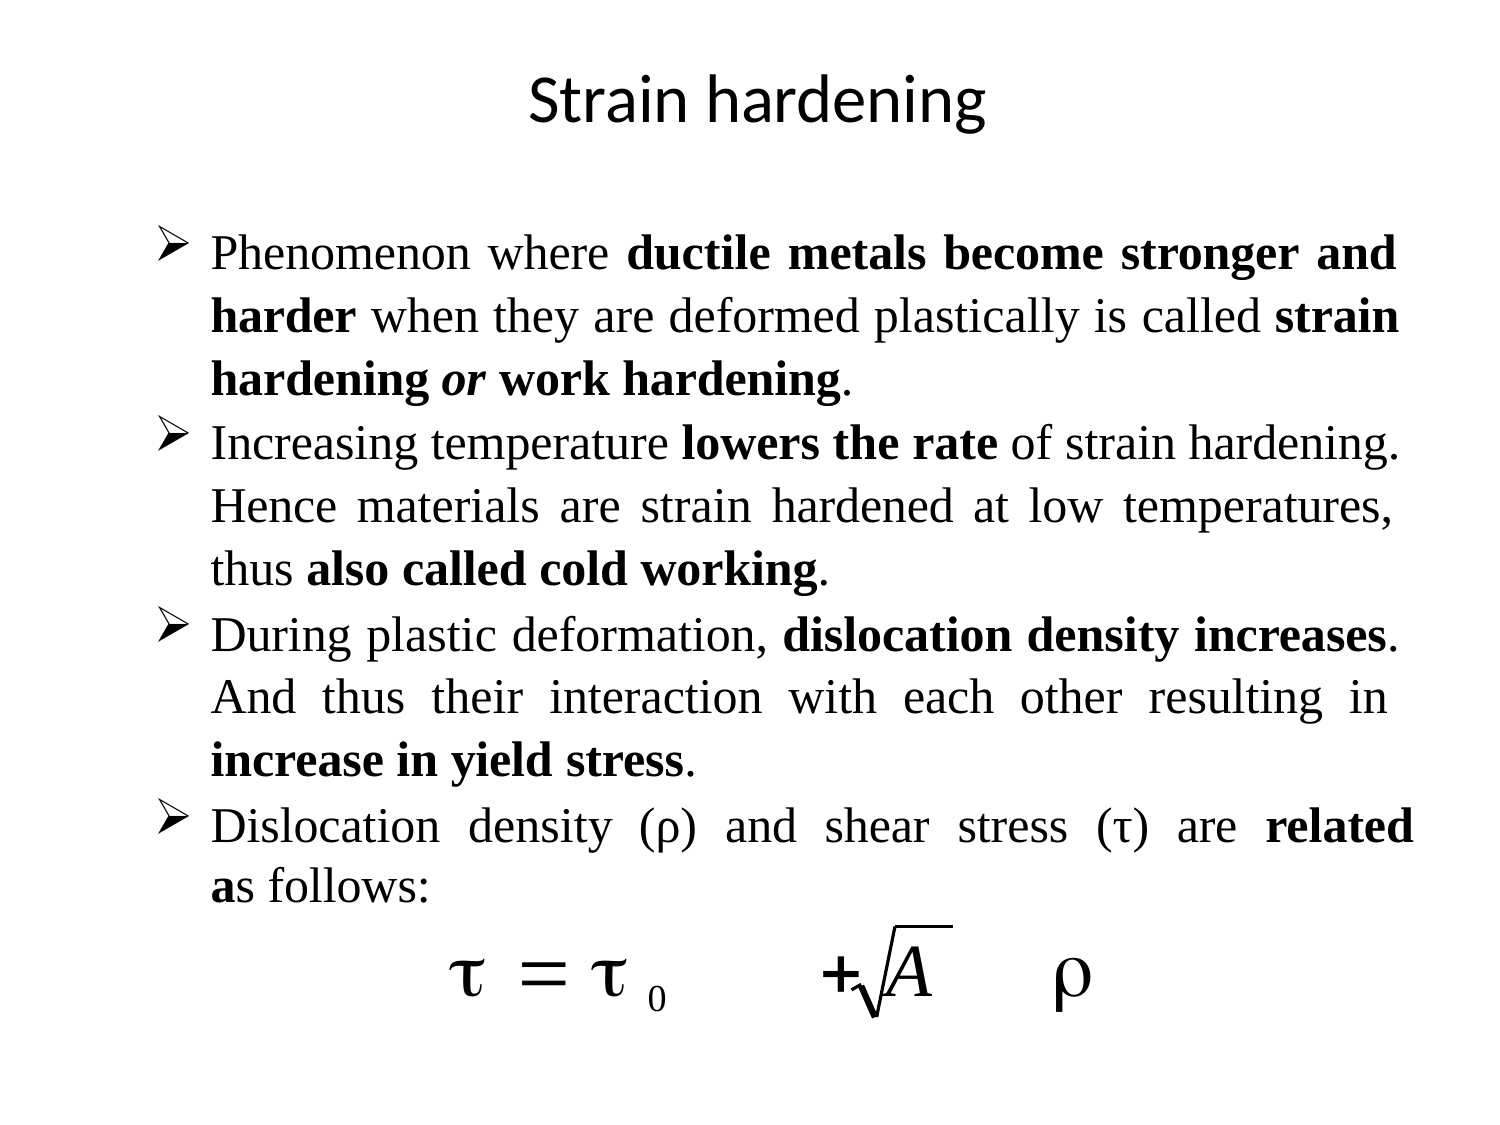

# Strain hardening
Phenomenon where ductile metals become stronger and  harder when they are deformed plastically is called strain  hardening or work hardening.
Increasing temperature lowers the rate of strain hardening.  Hence materials are strain hardened at low temperatures,  thus also called cold working.
During plastic deformation, dislocation density increases.  And thus their interaction with each other resulting in  increase in yield stress.
Dislocation density (ρ) and shear stress (τ) are related as follows:
τ	= τ 0	+ A	ρ